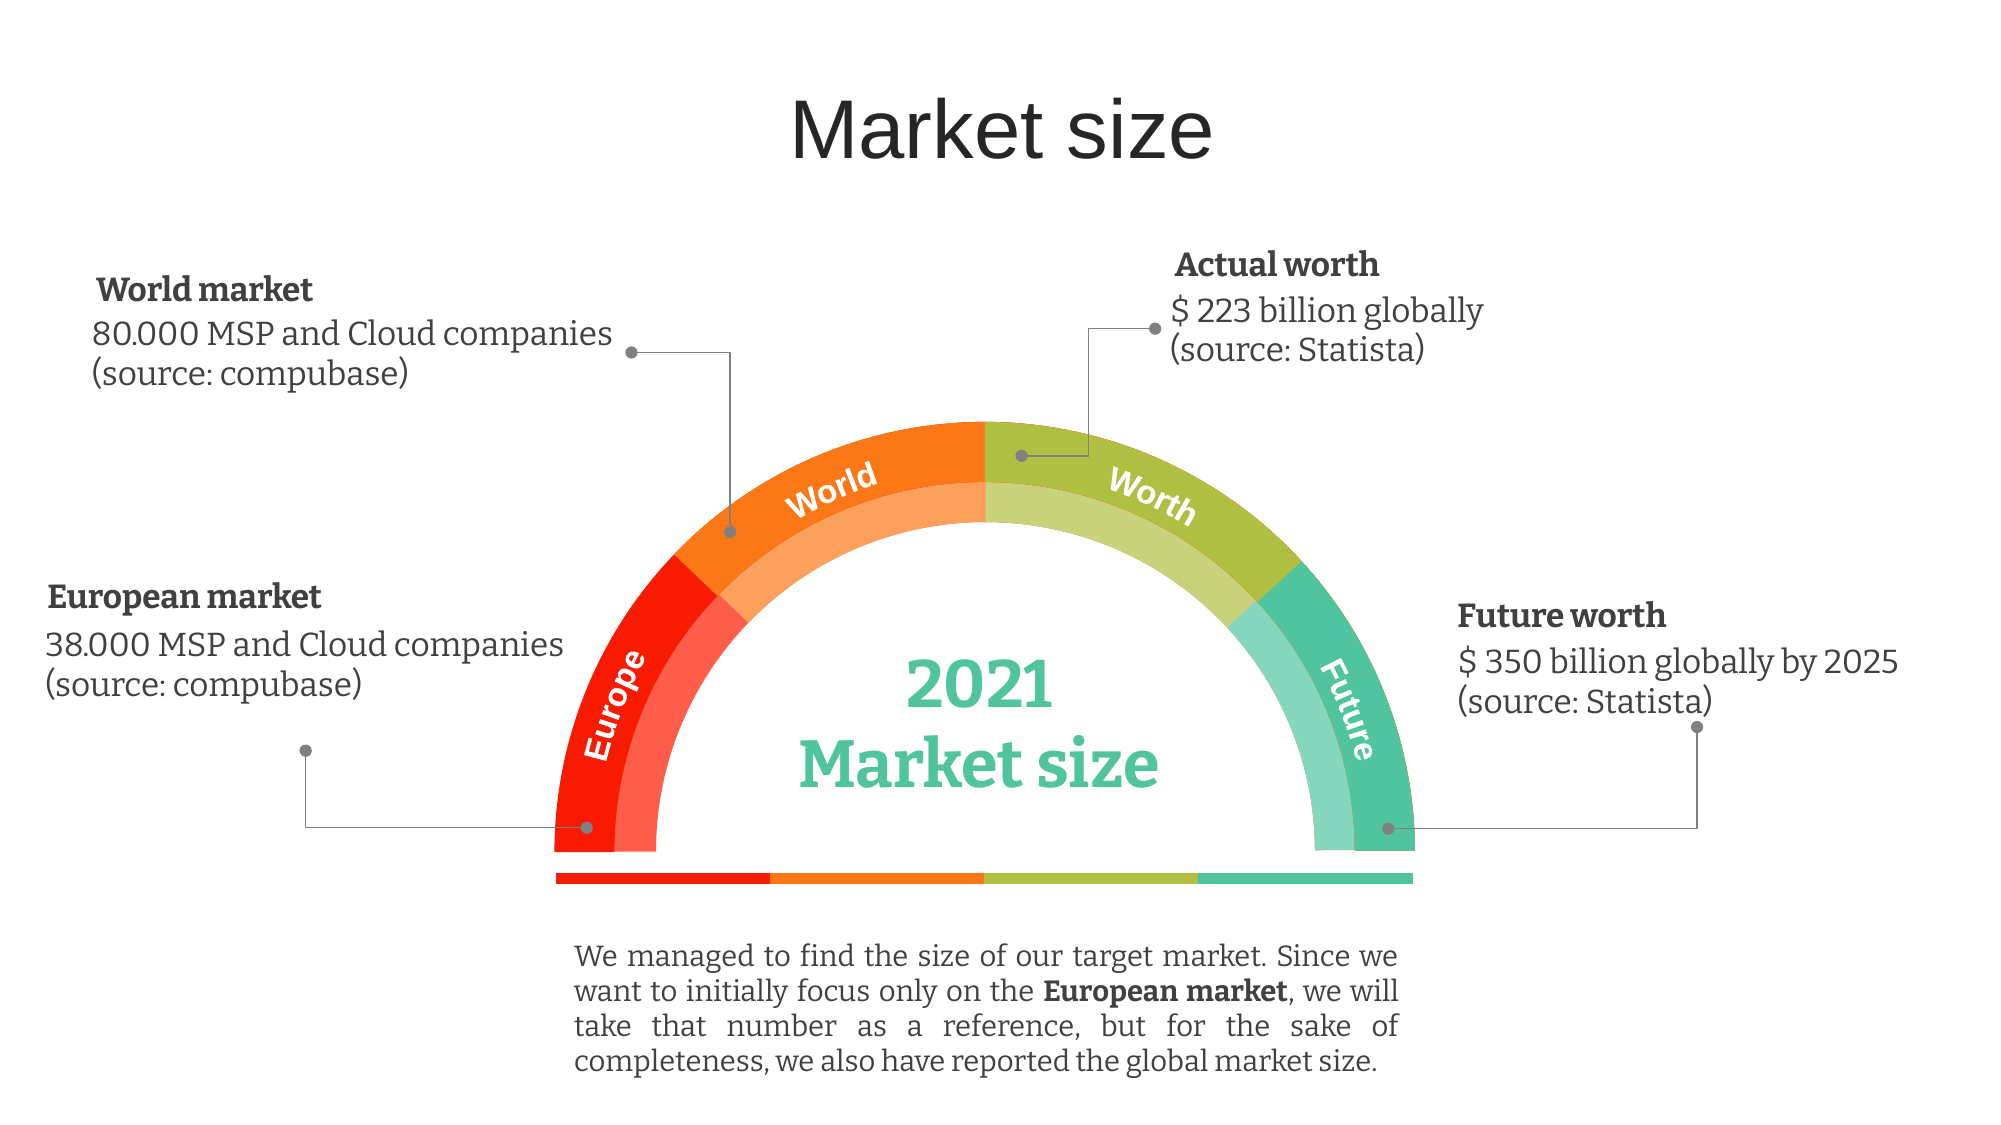

Market size
Actual worth
$ 223 billion globally
(source: Statista)
World market
80.000 MSP and Cloud companies
(source: compubase)

World
Worth
European market
38.000 MSP and Cloud companies
(source: compubase)

Future worth
$ 350 billion globally by 2025
(source: Statista)
2021
Market size
Europe
Future

We managed to find the size of our target market. Since we want to initially focus only on the European market, we will take that number as a reference, but for the sake of completeness, we also have reported the global market size.